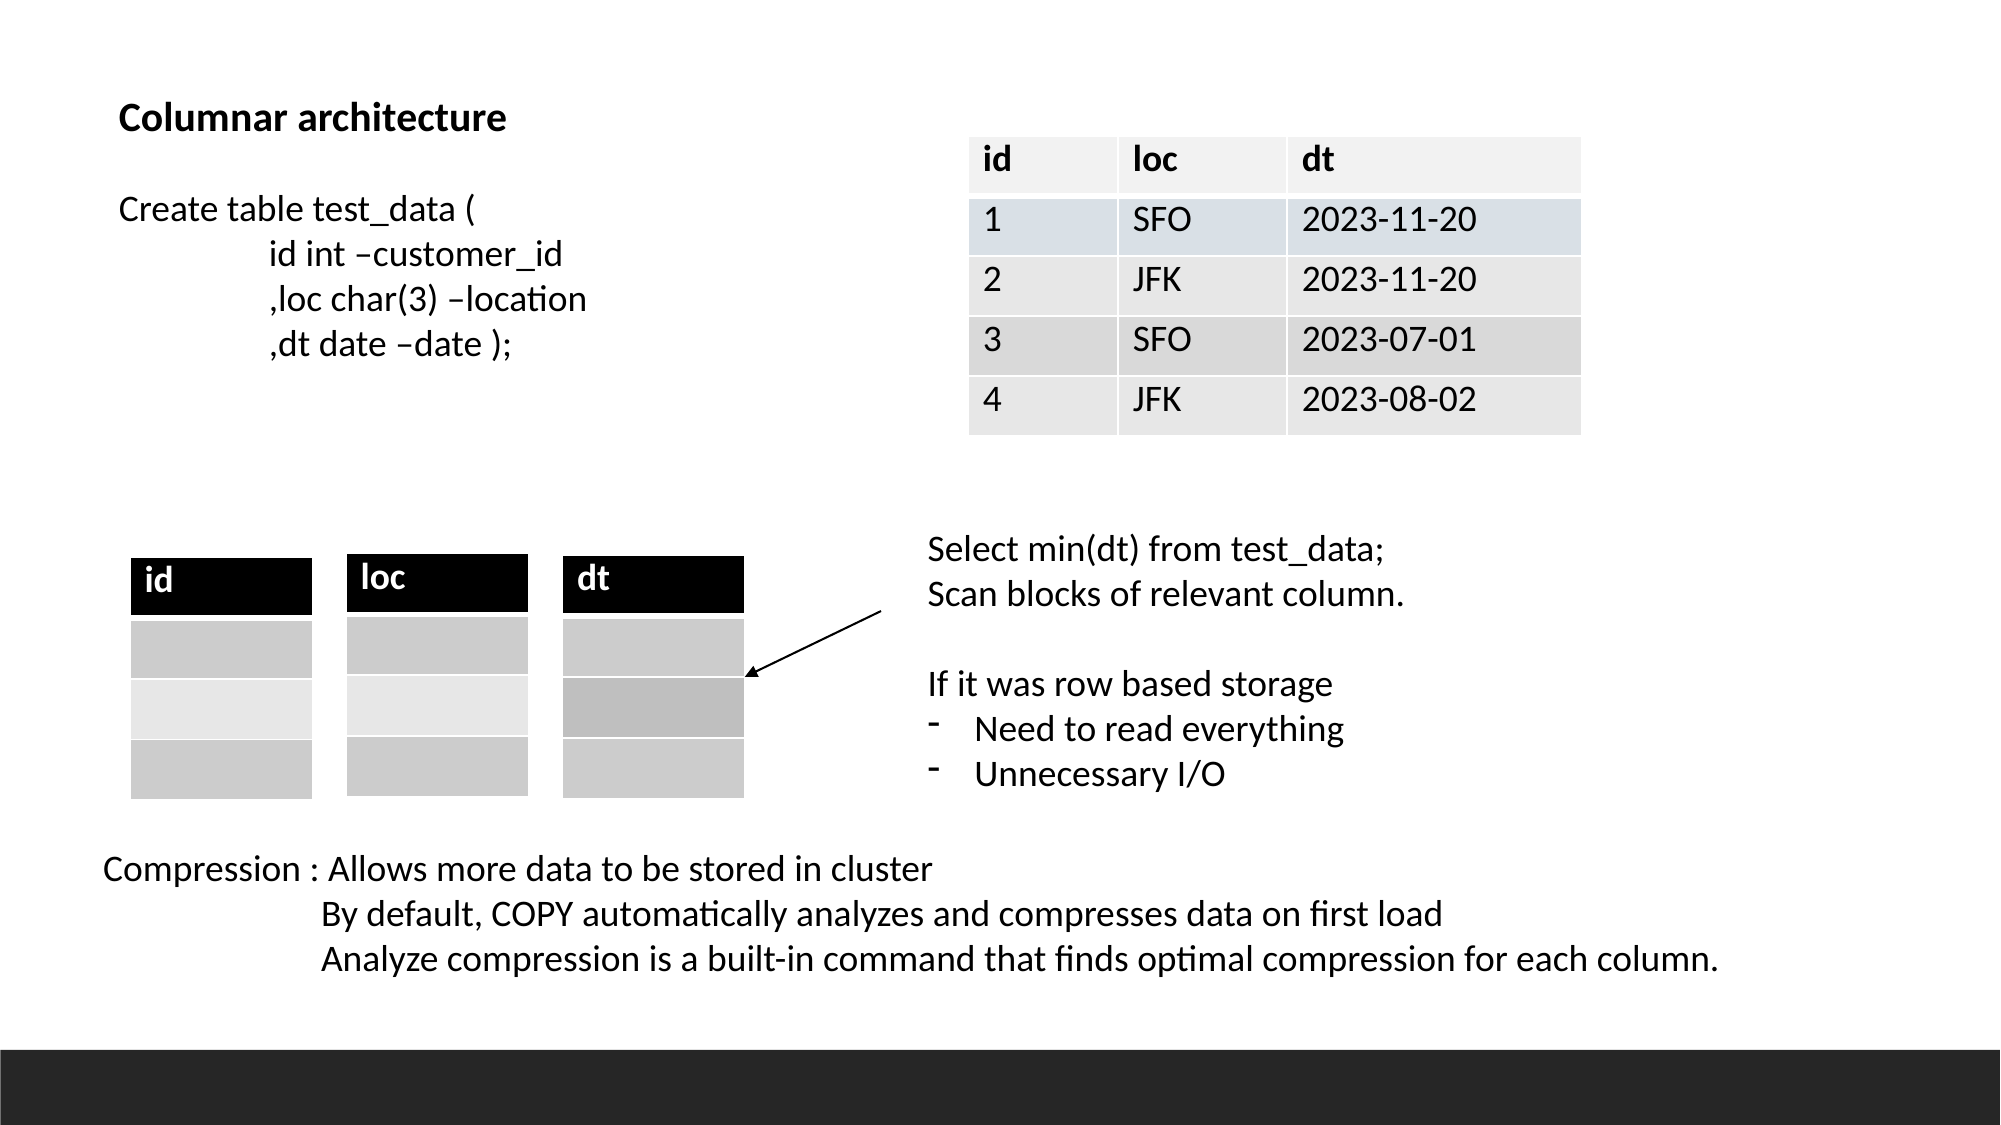

Columnar architecture
| id | loc | dt |
| --- | --- | --- |
| 1 | SFO | 2023-11-20 |
| 2 | JFK | 2023-11-20 |
| 3 | SFO | 2023-07-01 |
| 4 | JFK | 2023-08-02 |
Create table test_data (
	id int –customer_id
	,loc char(3) –location
	,dt date –date );
Select min(dt) from test_data;
Scan blocks of relevant column.

If it was row based storage
Need to read everything
Unnecessary I/O
| loc |
| --- |
|  |
|  |
|  |
| dt |
| --- |
|  |
|  |
|  |
| id |
| --- |
|  |
|  |
|  |
Compression : Allows more data to be stored in cluster
	        By default, COPY automatically analyzes and compresses data on first load
	        Analyze compression is a built-in command that finds optimal compression for each column.